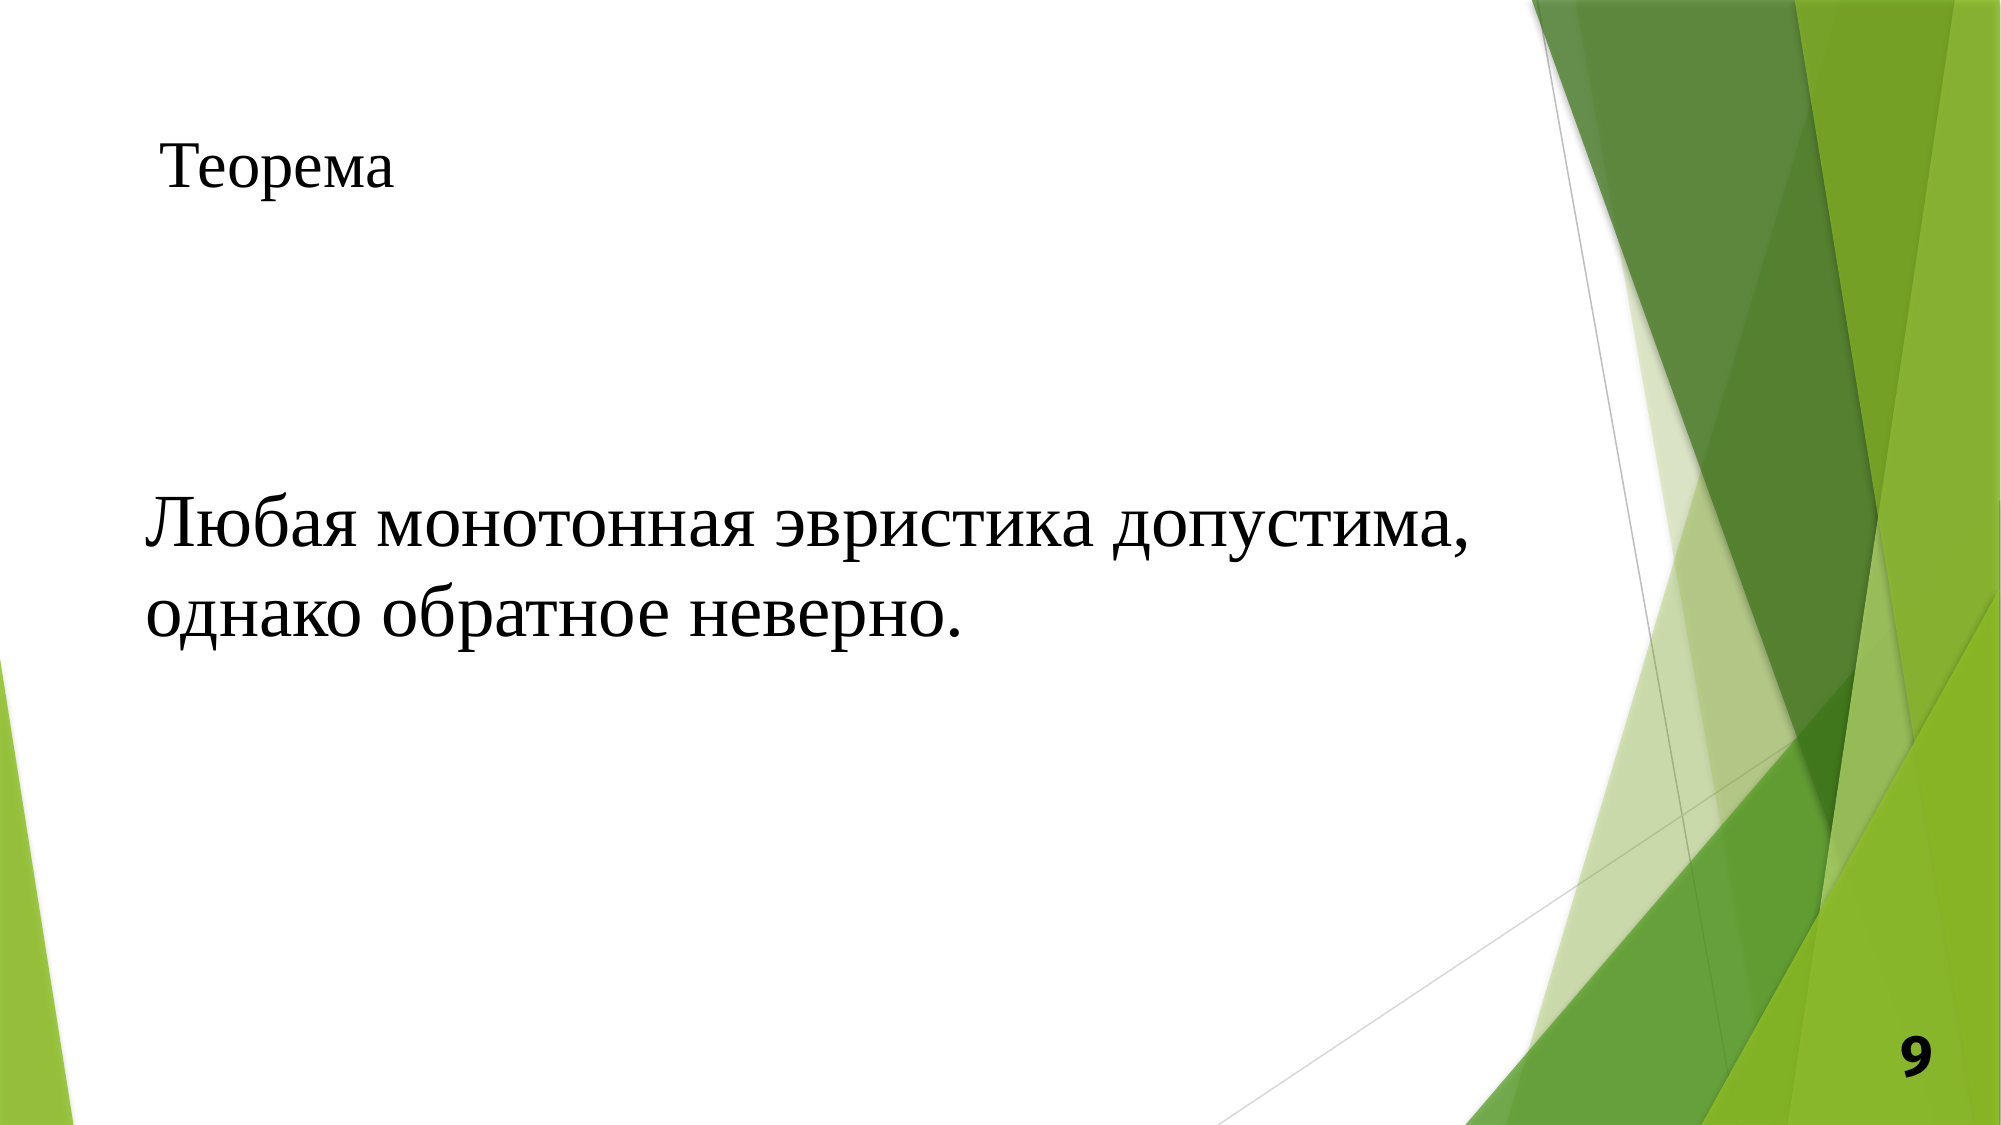

Теорема
Любая монотонная эвристика допустима, однако обратное неверно.
9